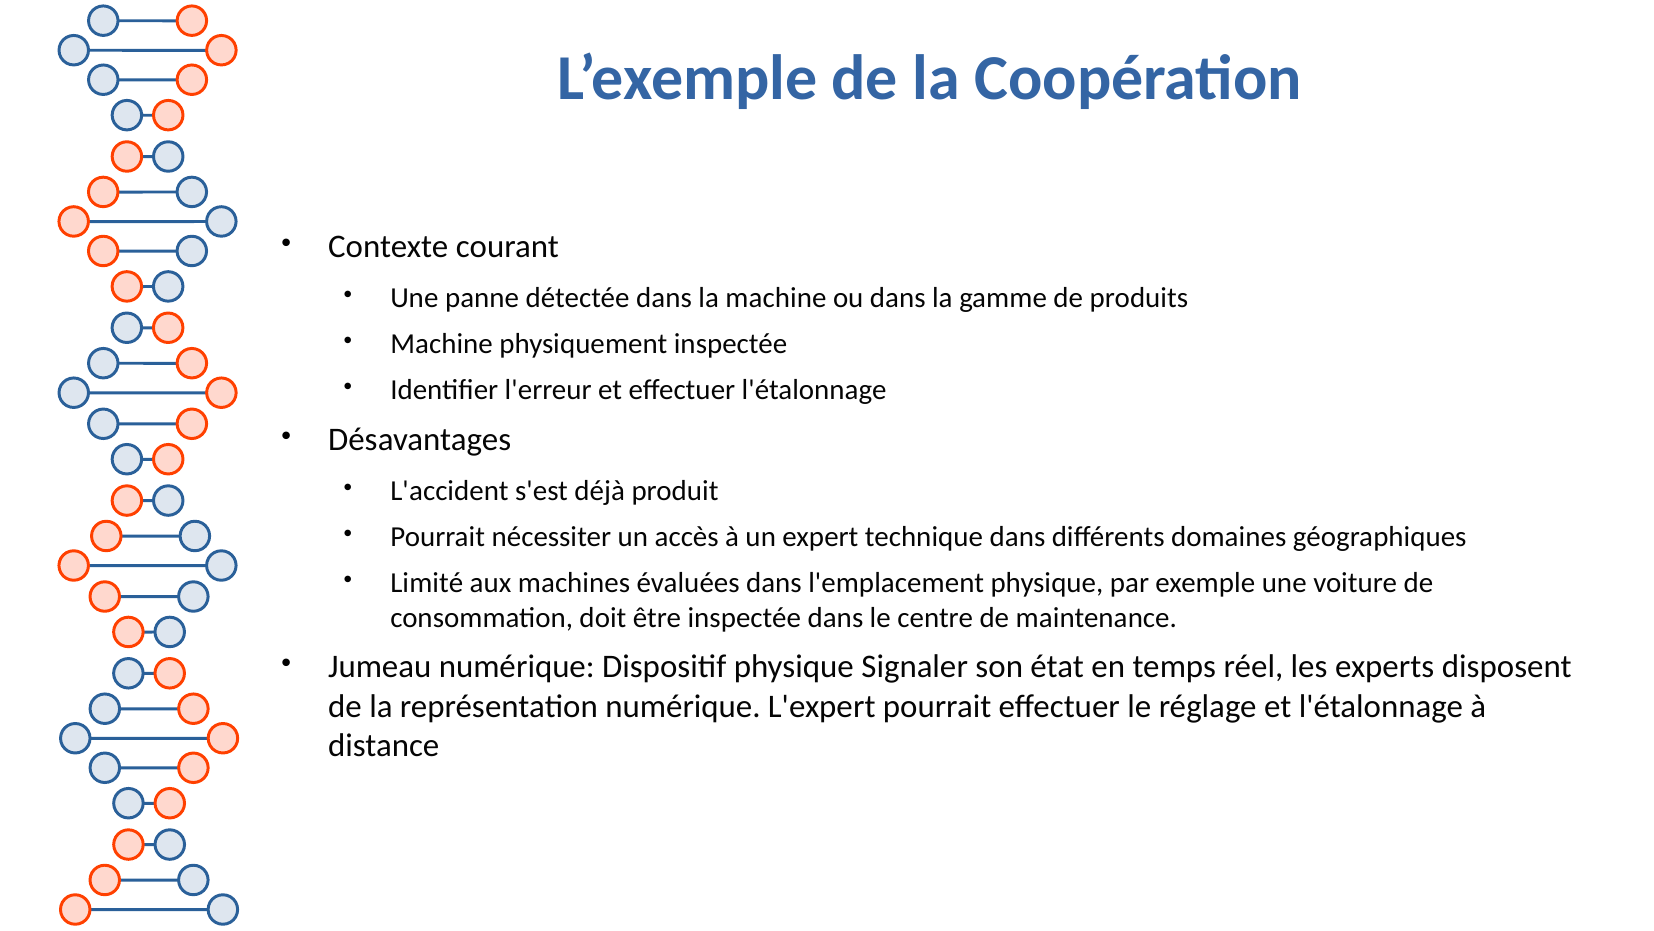

L’exemple de la Coopération
Contexte courant
Une panne détectée dans la machine ou dans la gamme de produits
Machine physiquement inspectée
Identifier l'erreur et effectuer l'étalonnage
Désavantages
L'accident s'est déjà produit
Pourrait nécessiter un accès à un expert technique dans différents domaines géographiques
Limité aux machines évaluées dans l'emplacement physique, par exemple une voiture de consommation, doit être inspectée dans le centre de maintenance.
Jumeau numérique: Dispositif physique Signaler son état en temps réel, les experts disposent de la représentation numérique. L'expert pourrait effectuer le réglage et l'étalonnage à distance